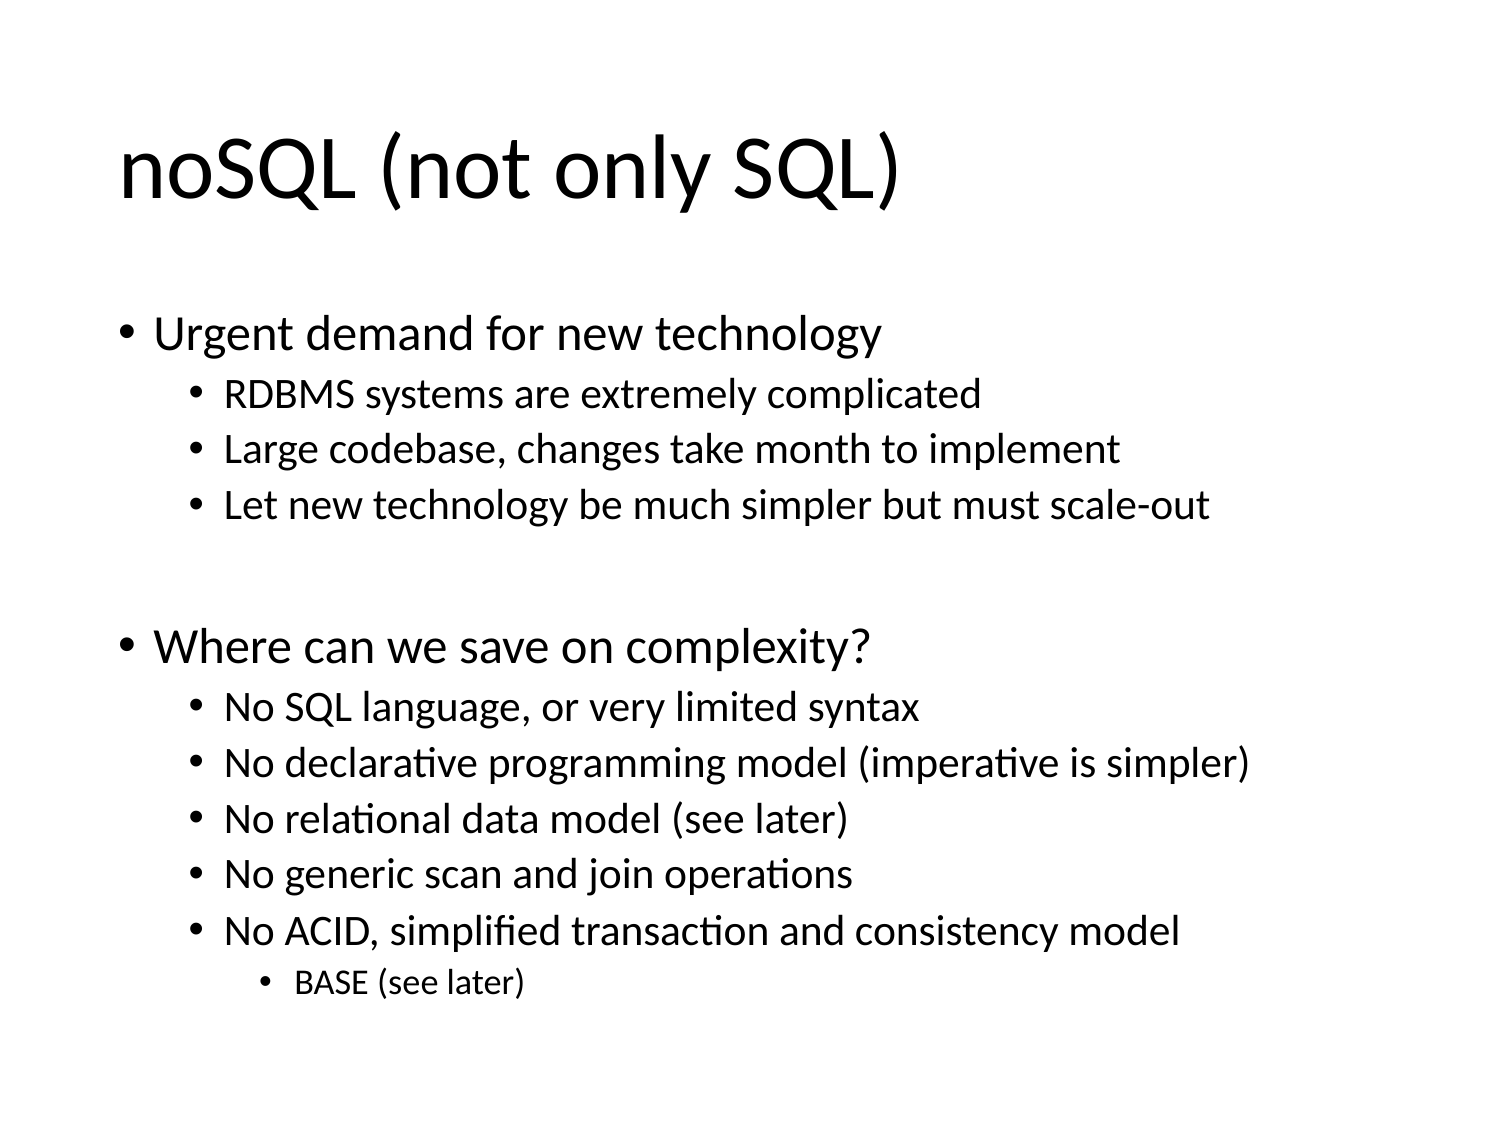

# noSQL (not only SQL)
Urgent demand for new technology
RDBMS systems are extremely complicated
Large codebase, changes take month to implement
Let new technology be much simpler but must scale-out

Where can we save on complexity?
No SQL language, or very limited syntax
No declarative programming model (imperative is simpler)
No relational data model (see later)
No generic scan and join operations
No ACID, simplified transaction and consistency model
BASE (see later)